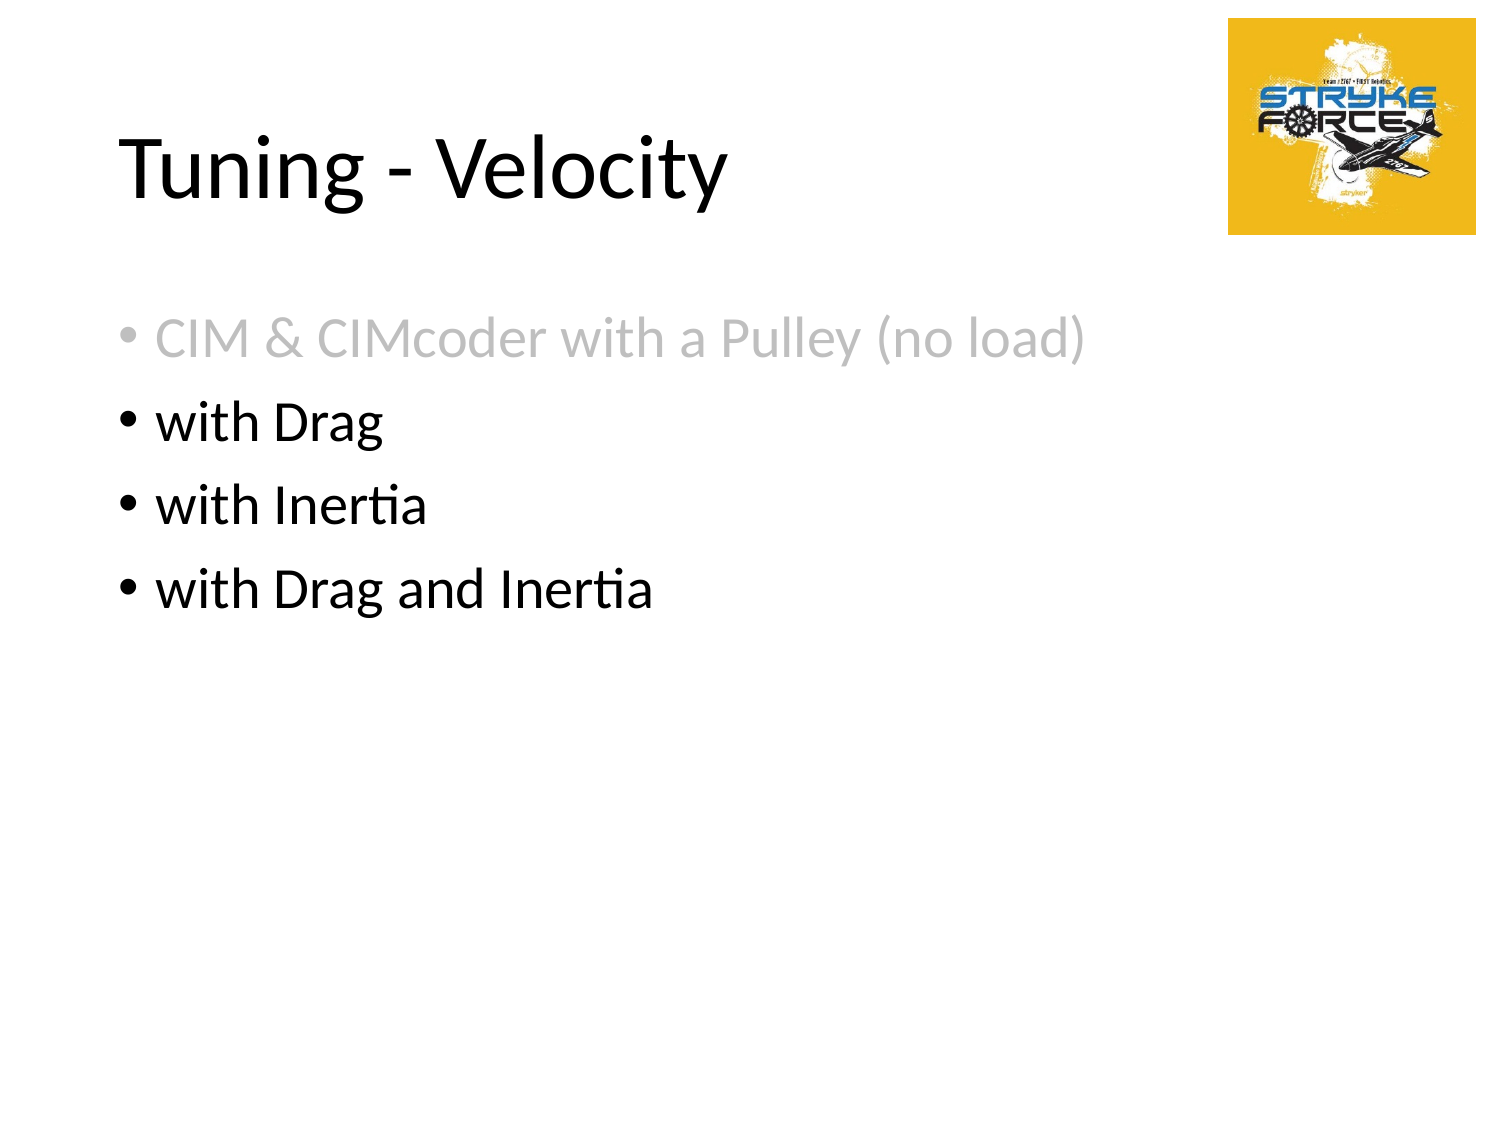

# Tuning - Velocity
CIM & CIMcoder with a Pulley (no load)
with Drag
with Inertia
with Drag and Inertia